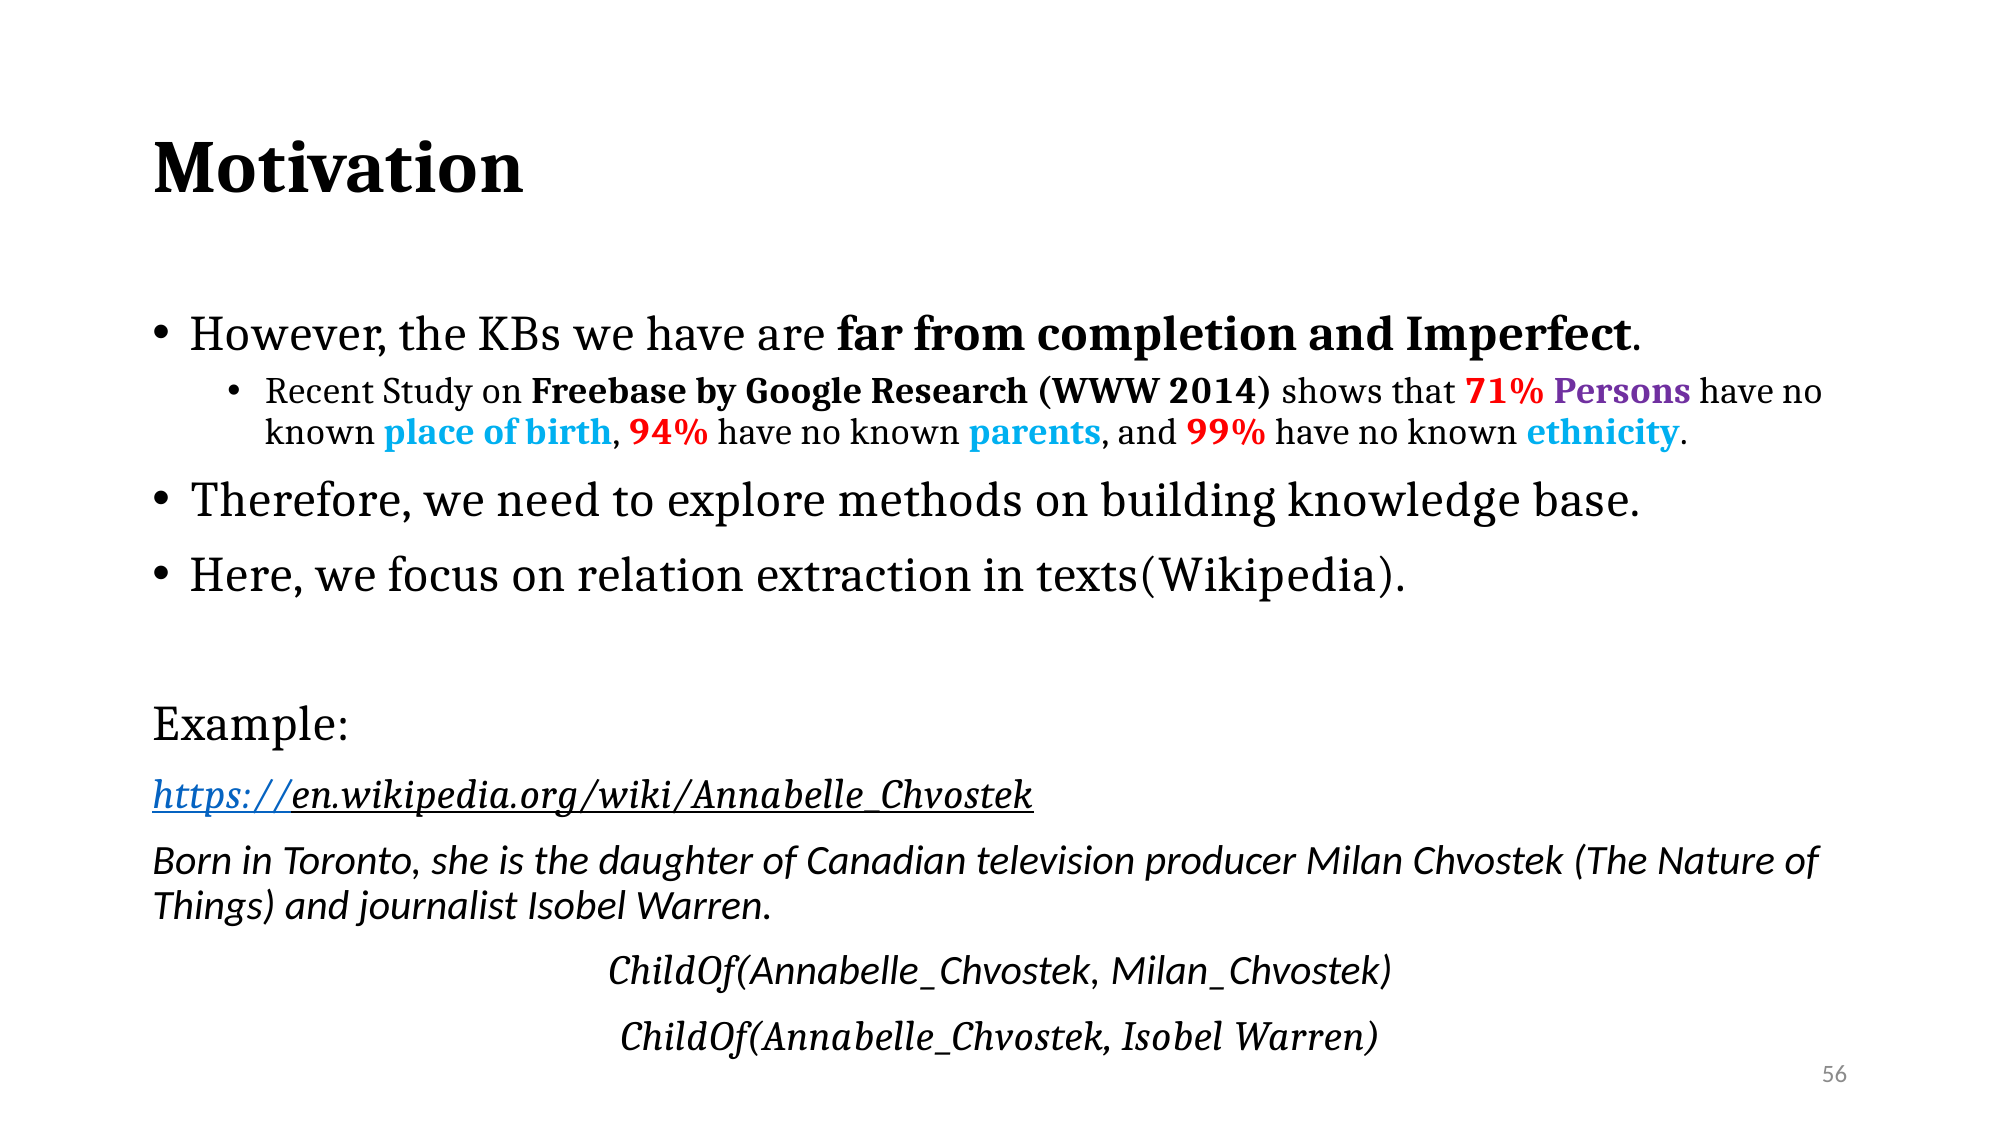

# Motivation
However, the KBs we have are far from completion and Imperfect.
Recent Study on Freebase by Google Research (WWW 2014) shows that 71% Persons have no known place of birth, 94% have no known parents, and 99% have no known ethnicity.
Therefore, we need to explore methods on building knowledge base.
Here, we focus on relation extraction in texts(Wikipedia).

Example:
https://en.wikipedia.org/wiki/Annabelle_Chvostek
Born in Toronto, she is the daughter of Canadian television producer Milan Chvostek (The Nature of Things) and journalist Isobel Warren.
ChildOf(Annabelle_Chvostek, Milan_Chvostek)
ChildOf(Annabelle_Chvostek, Isobel Warren)

56